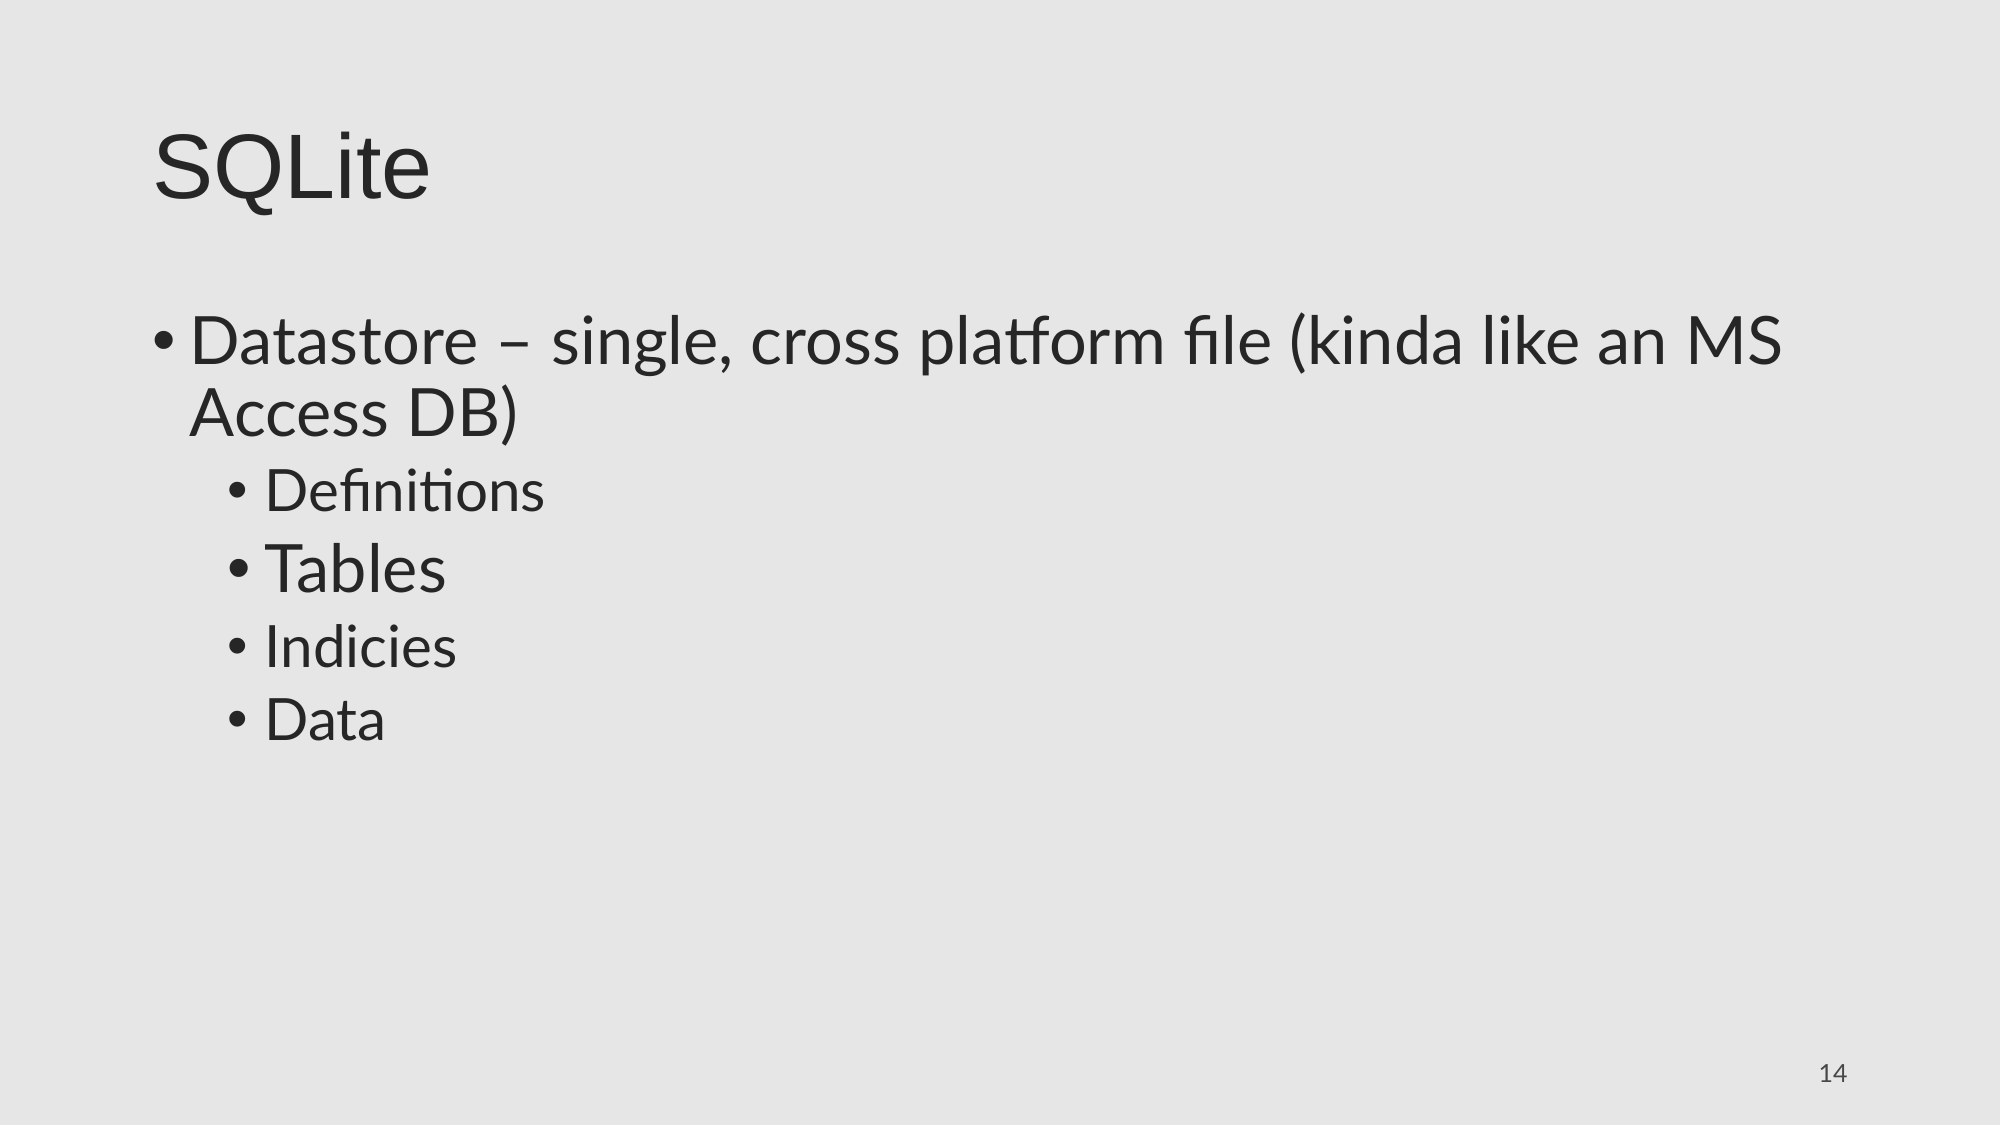

# SQLite
Datastore – single, cross platform file (kinda like an MS Access DB)
Definitions
Tables
Indicies
Data
14